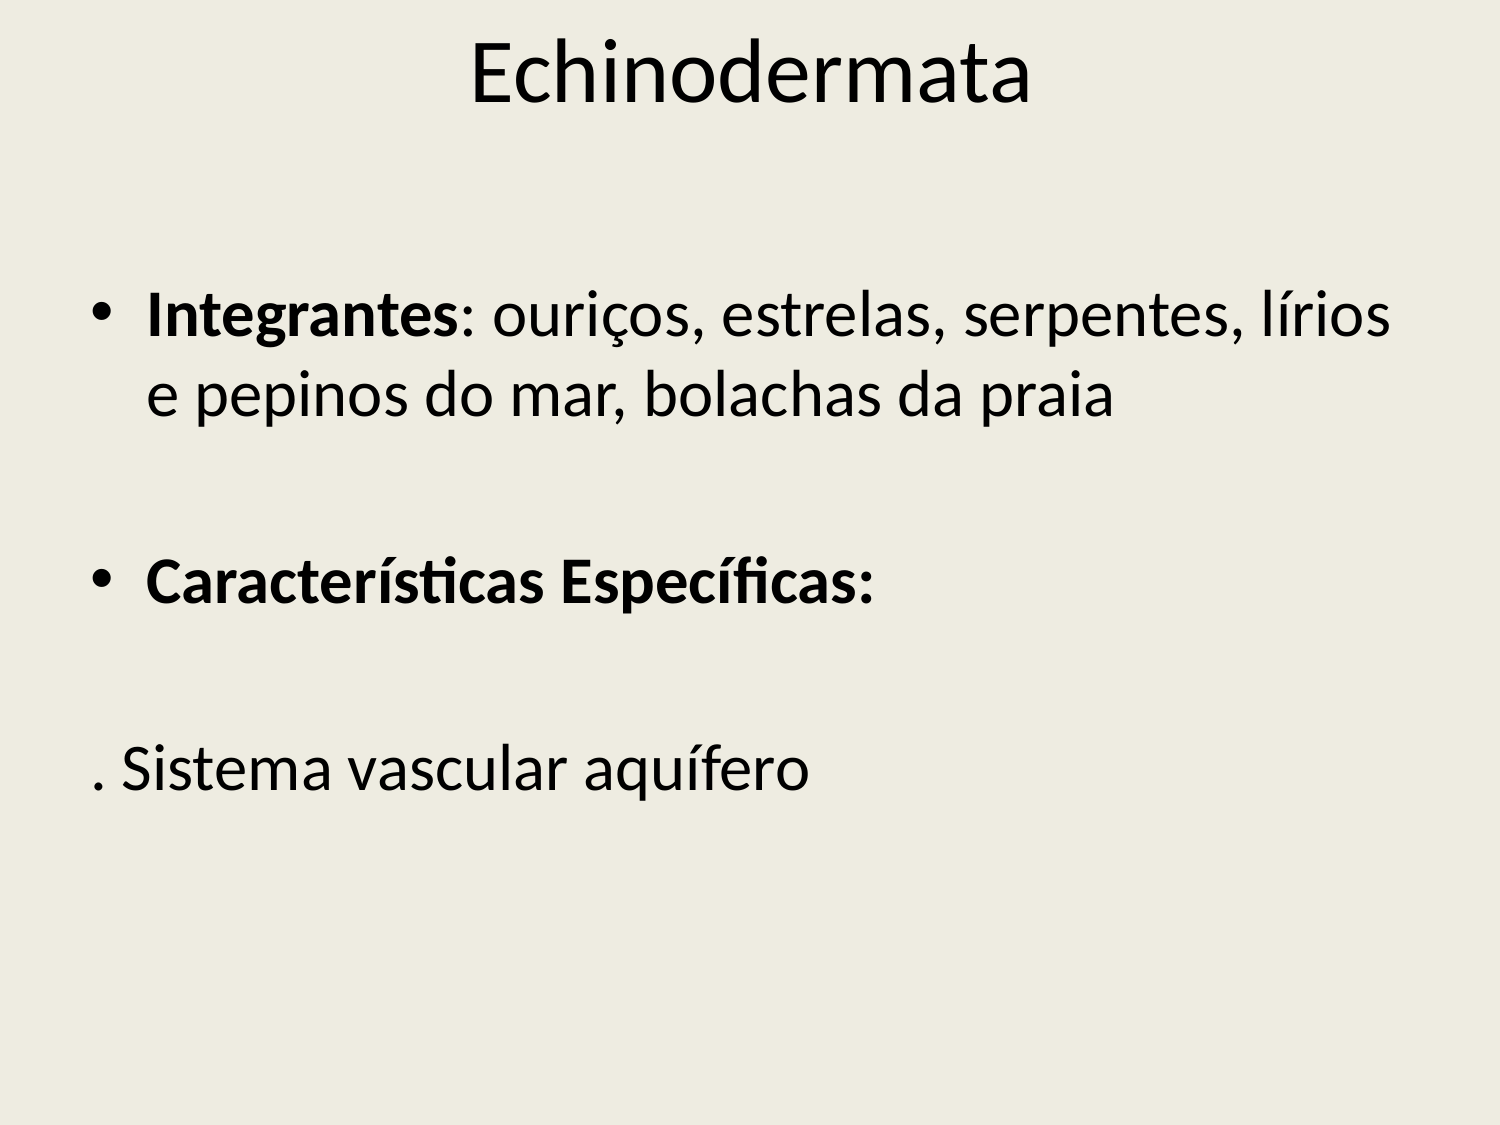

# Echinodermata
Integrantes: ouriços, estrelas, serpentes, lírios e pepinos do mar, bolachas da praia

Características Específicas:

. Sistema vascular aquífero